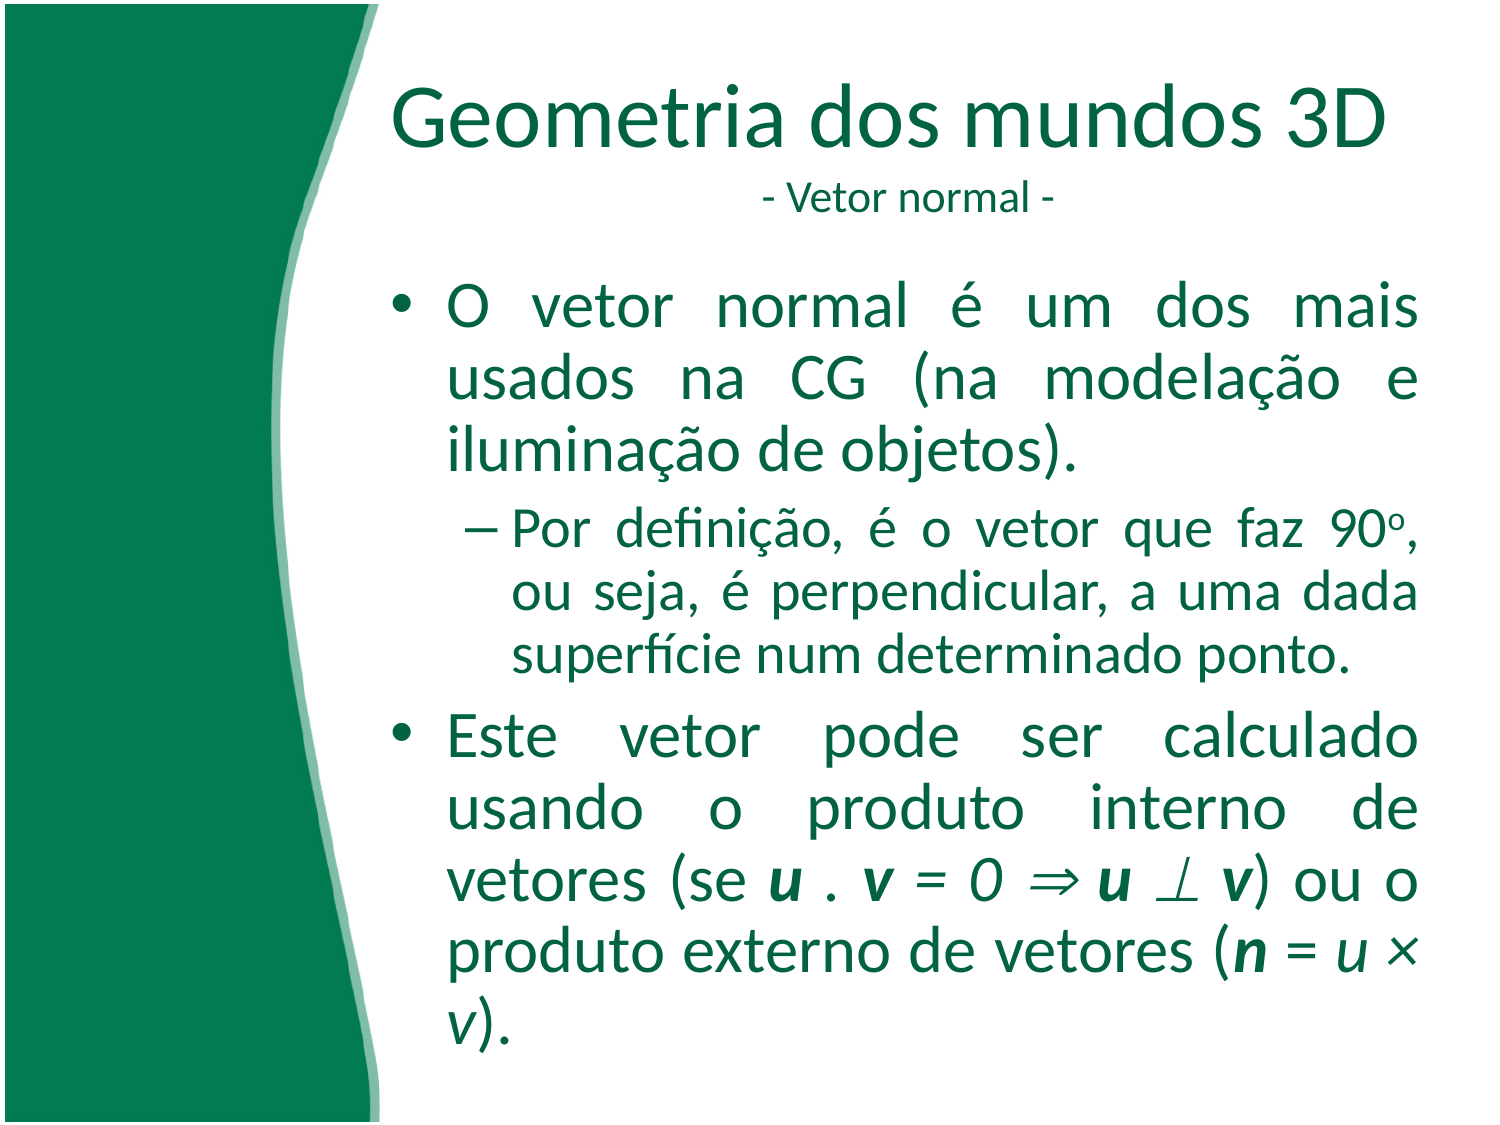

# Geometria dos mundos 3D - Vetor normal -
O vetor normal é um dos mais usados na CG (na modelação e iluminação de objetos).
Por definição, é o vetor que faz 90o, ou seja, é perpendicular, a uma dada superfície num determinado ponto.
Este vetor pode ser calculado usando o produto interno de vetores (se u . v = 0 ⇒ u ⊥ v) ou o produto externo de vetores (n = u × v).